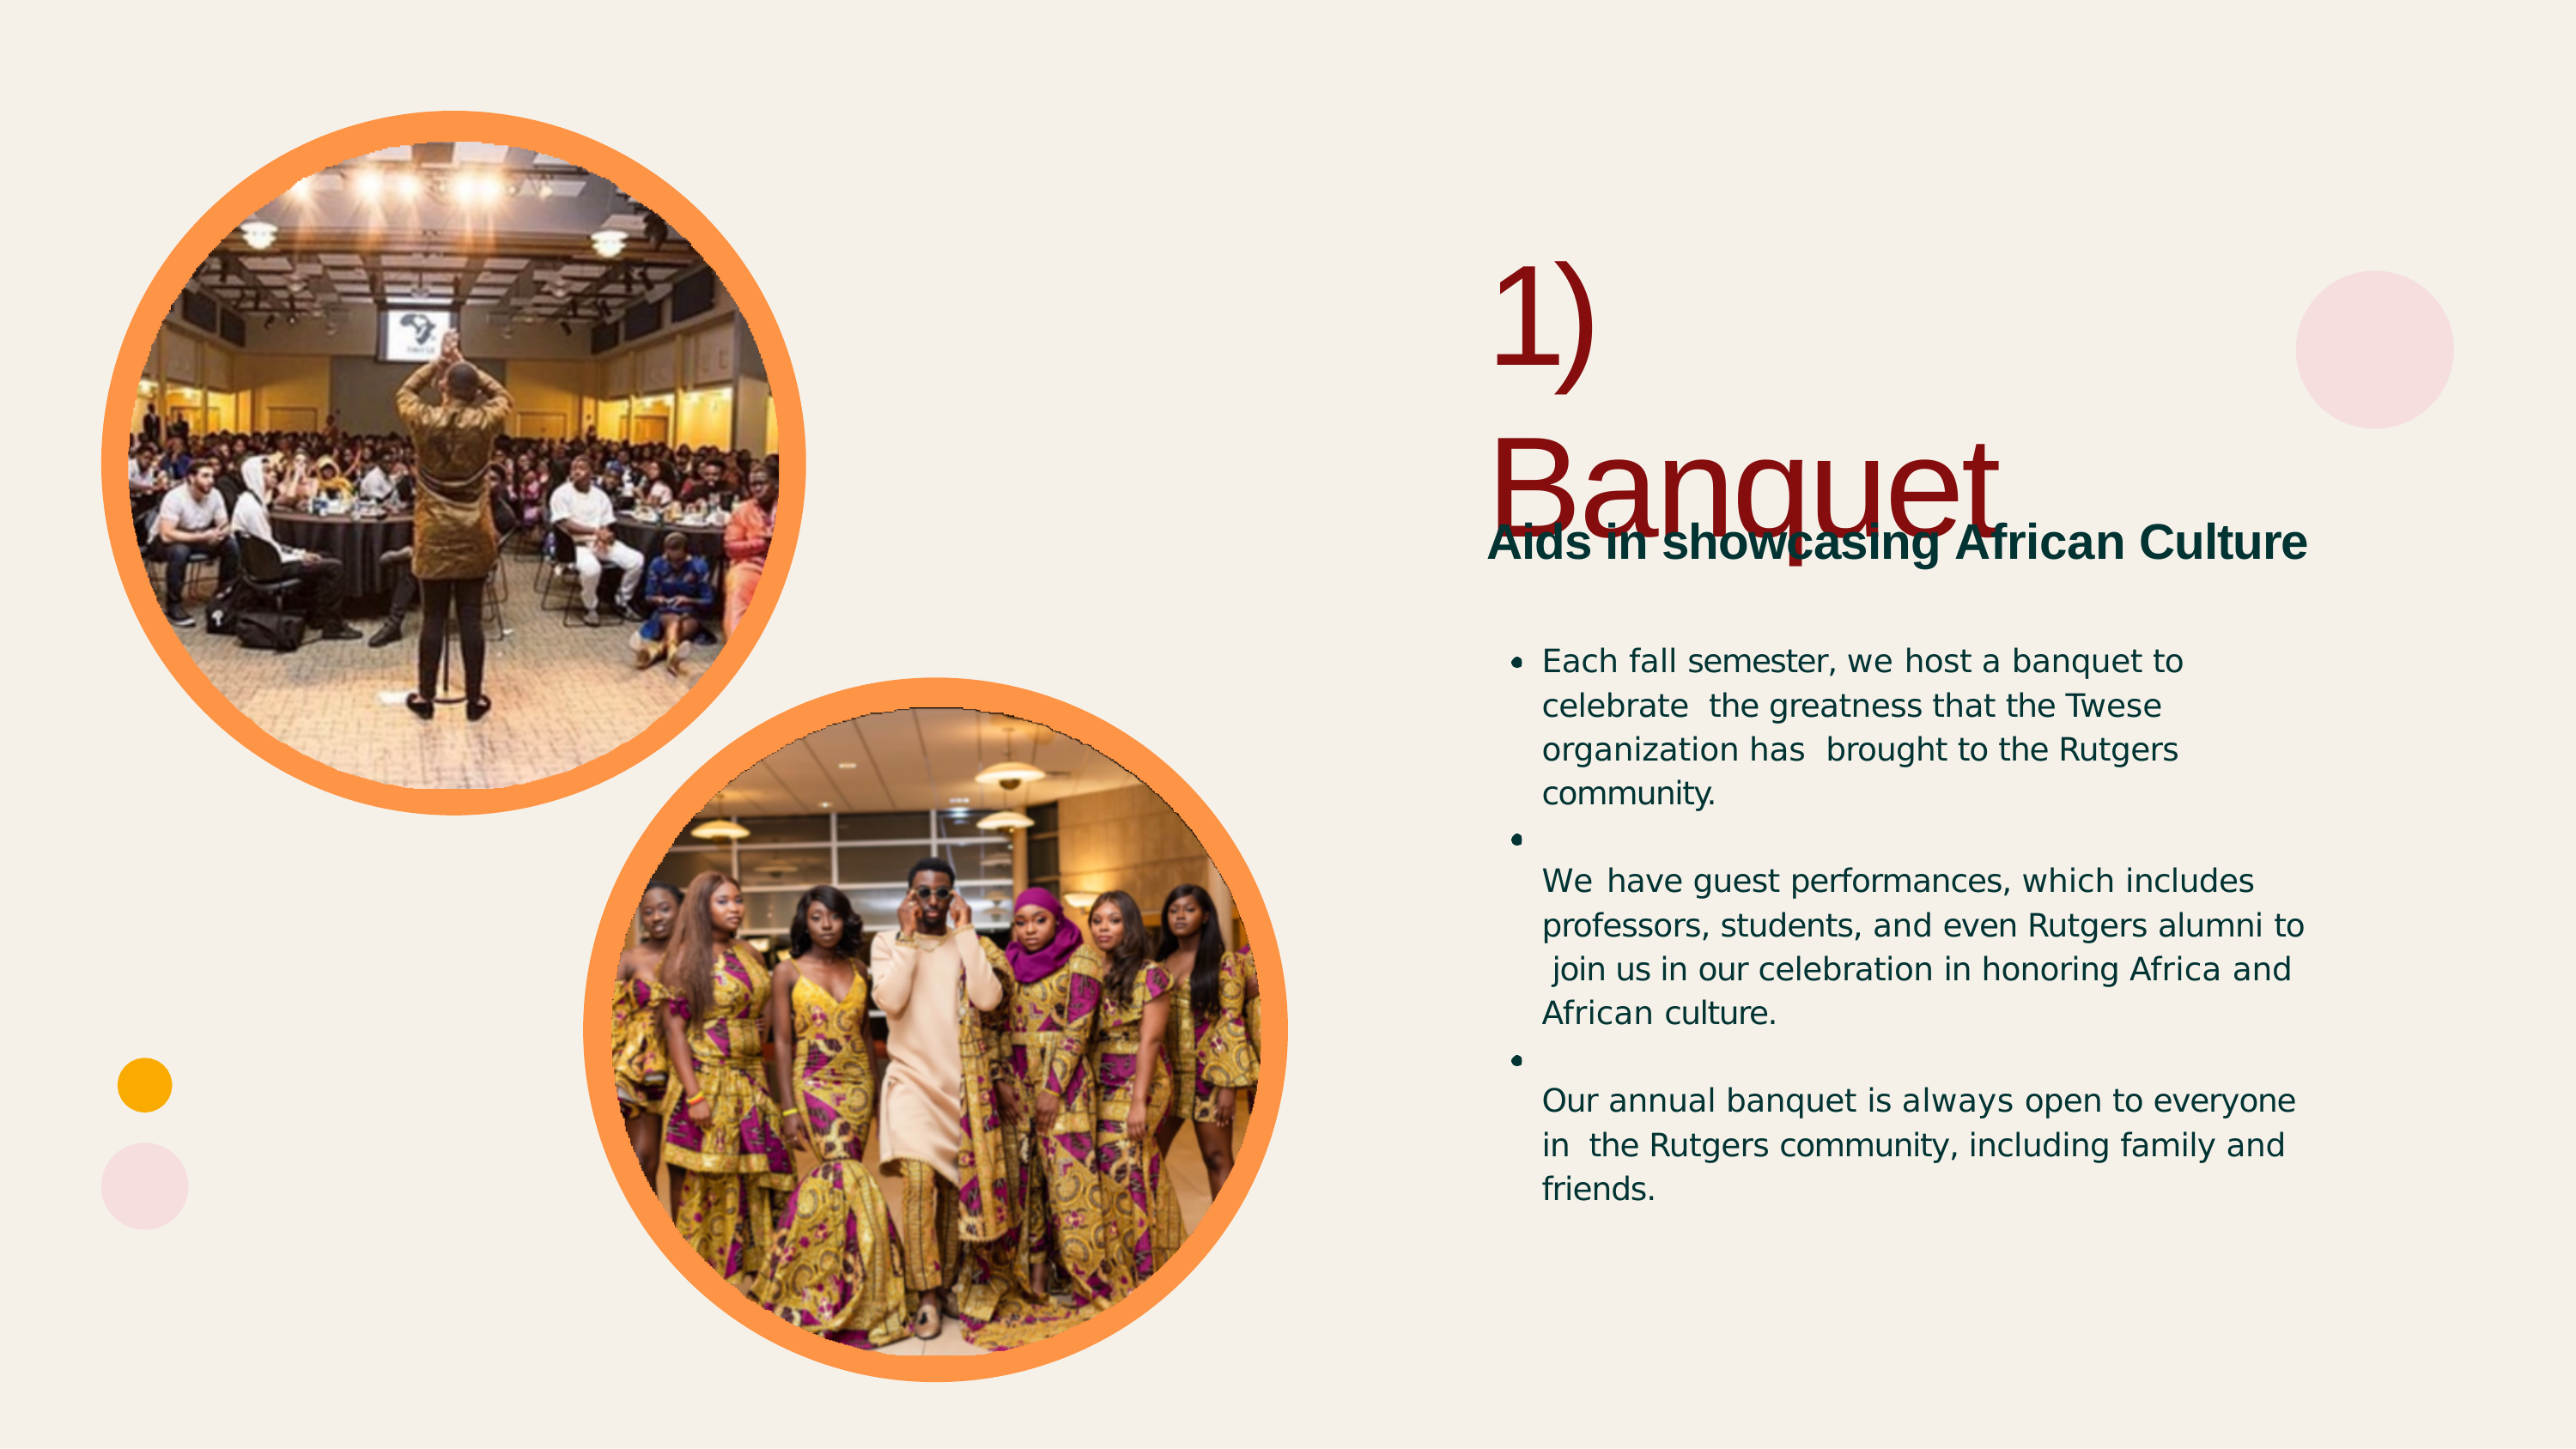

# 1) Banquet

Aids in showcasing African Culture
Each fall semester, we host a banquet to celebrate  the greatness that the Twese organization has  brought to the Rutgers community.

We have guest performances, which includes  professors, students, and even Rutgers alumni to  join us in our celebration in honoring Africa and  African culture.

Our annual banquet is always open to everyone in  the Rutgers community, including family and  friends.